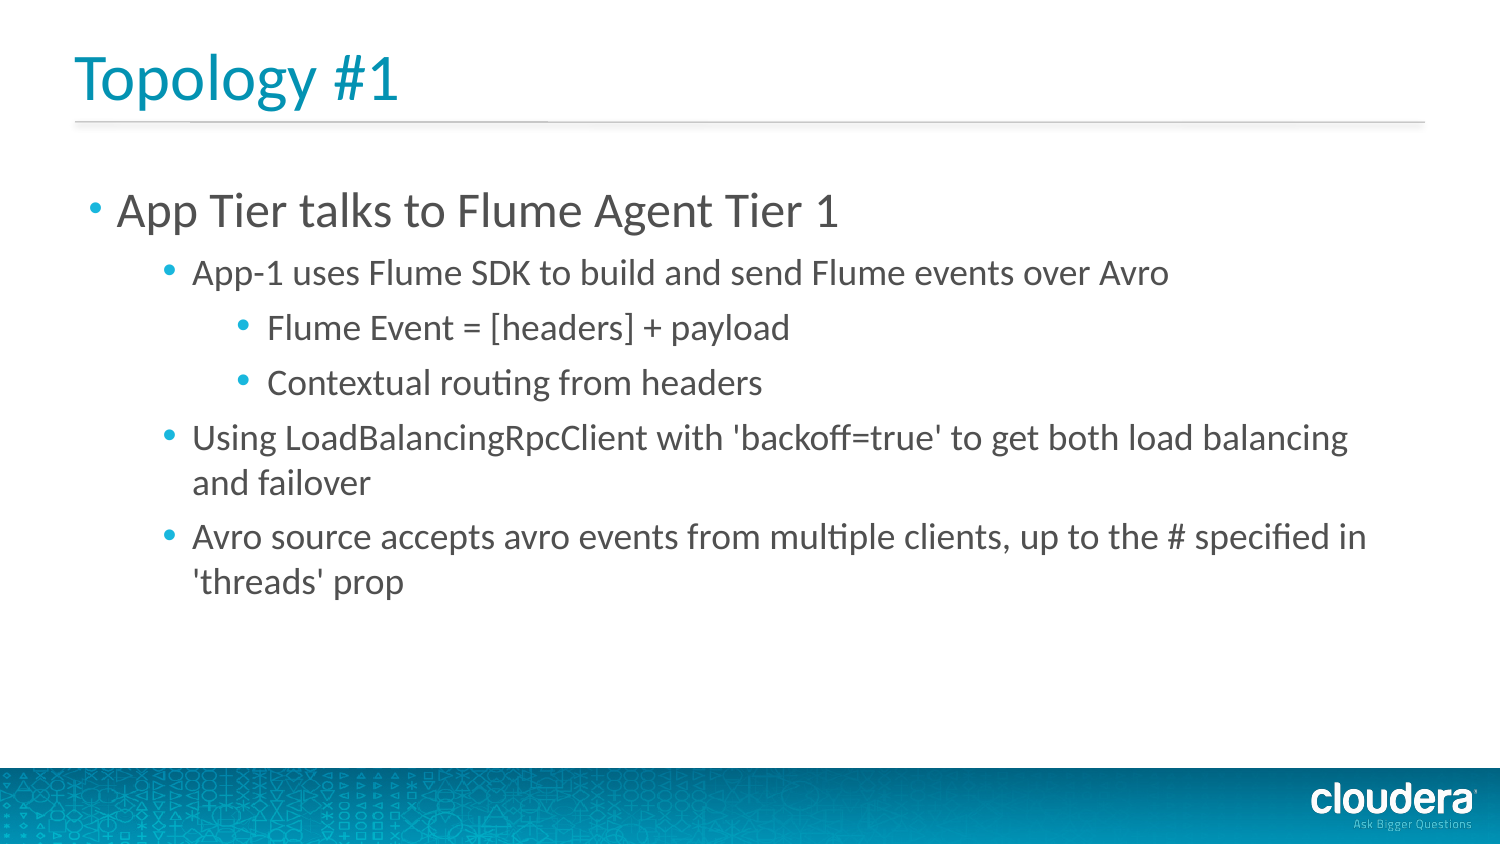

# Topology #1
App Tier talks to Flume Agent Tier 1
App-1 uses Flume SDK to build and send Flume events over Avro
Flume Event = [headers] + payload
Contextual routing from headers
Using LoadBalancingRpcClient with 'backoff=true' to get both load balancing and failover
Avro source accepts avro events from multiple clients, up to the # specified in 'threads' prop